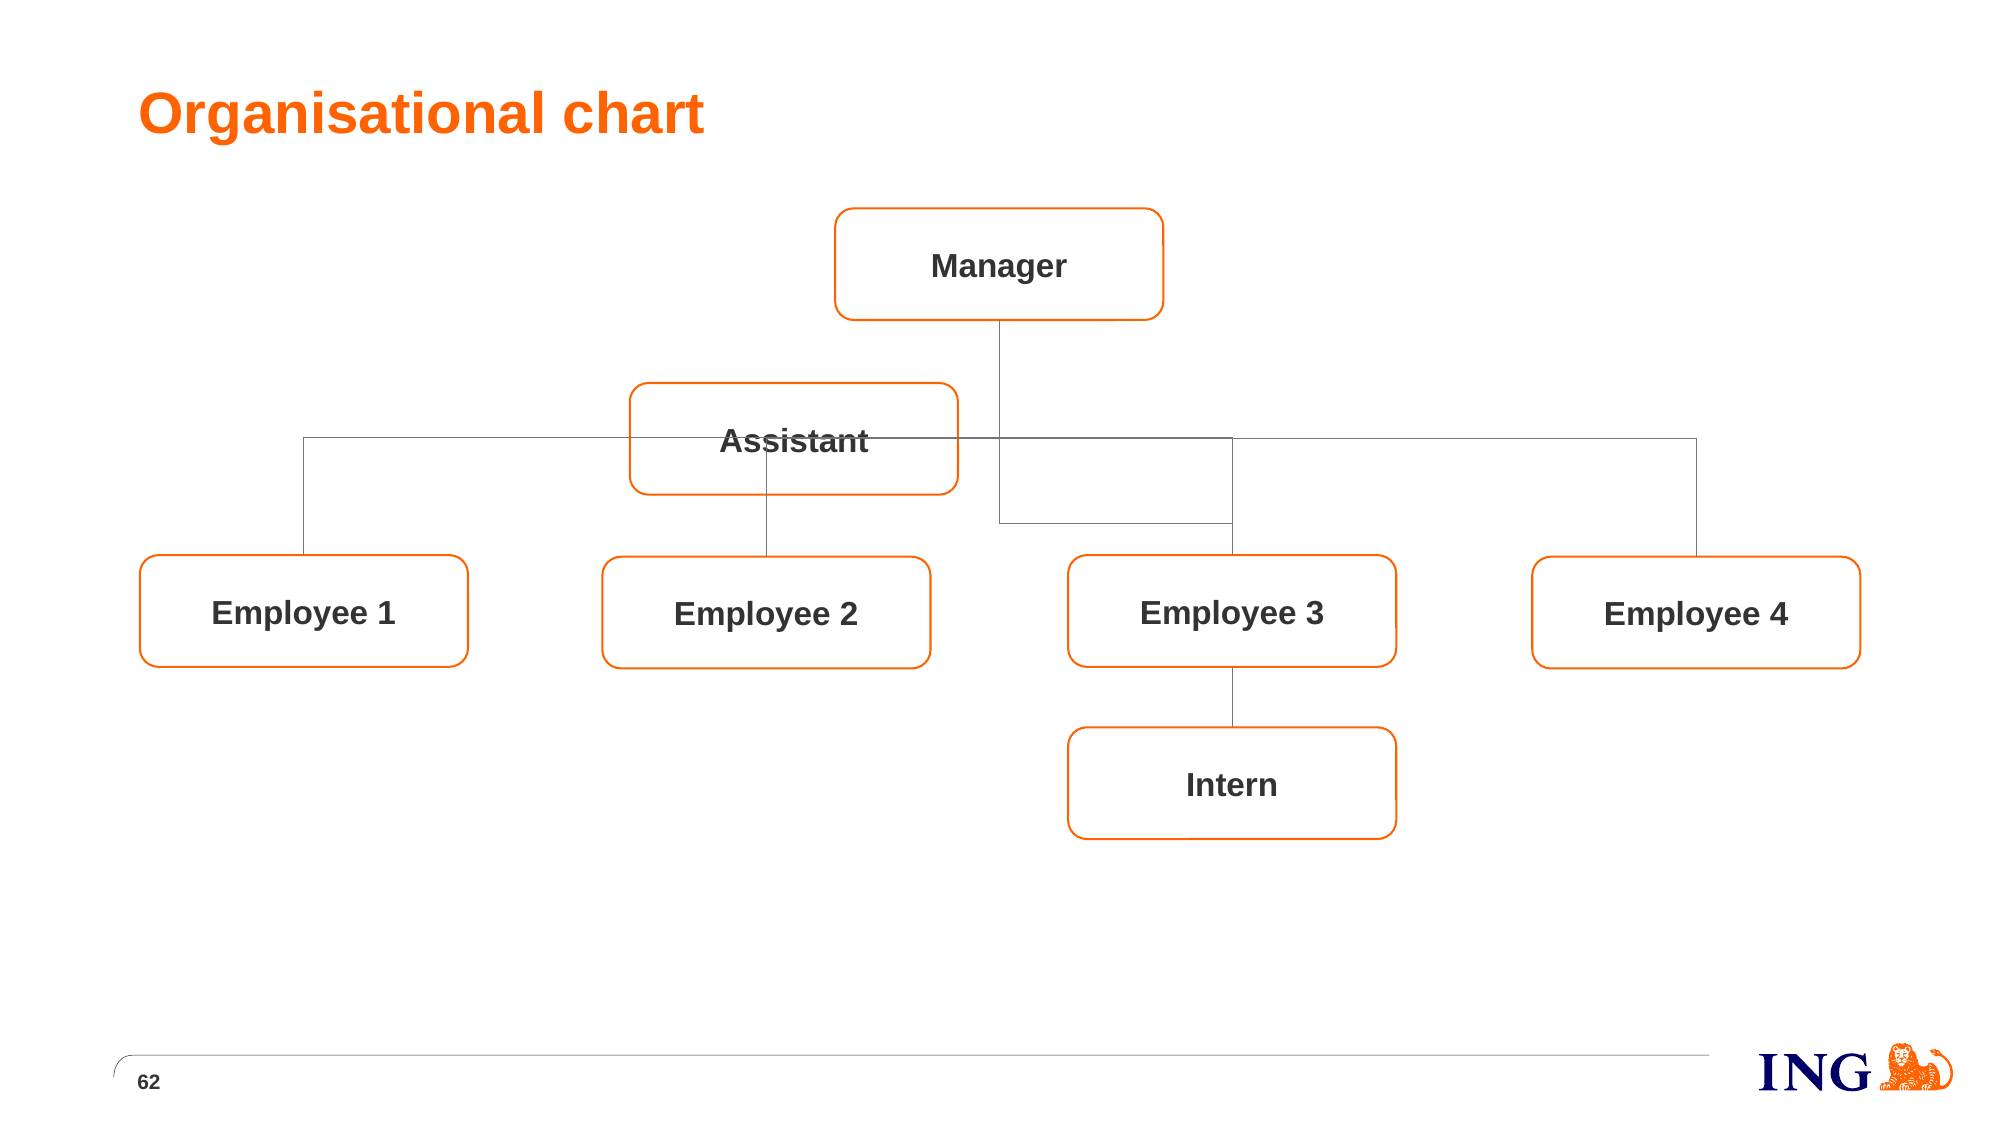

# Organisational chart
Manager
Assistant
Employee 1
Employee 3
Employee 2
Employee 4
Intern
62